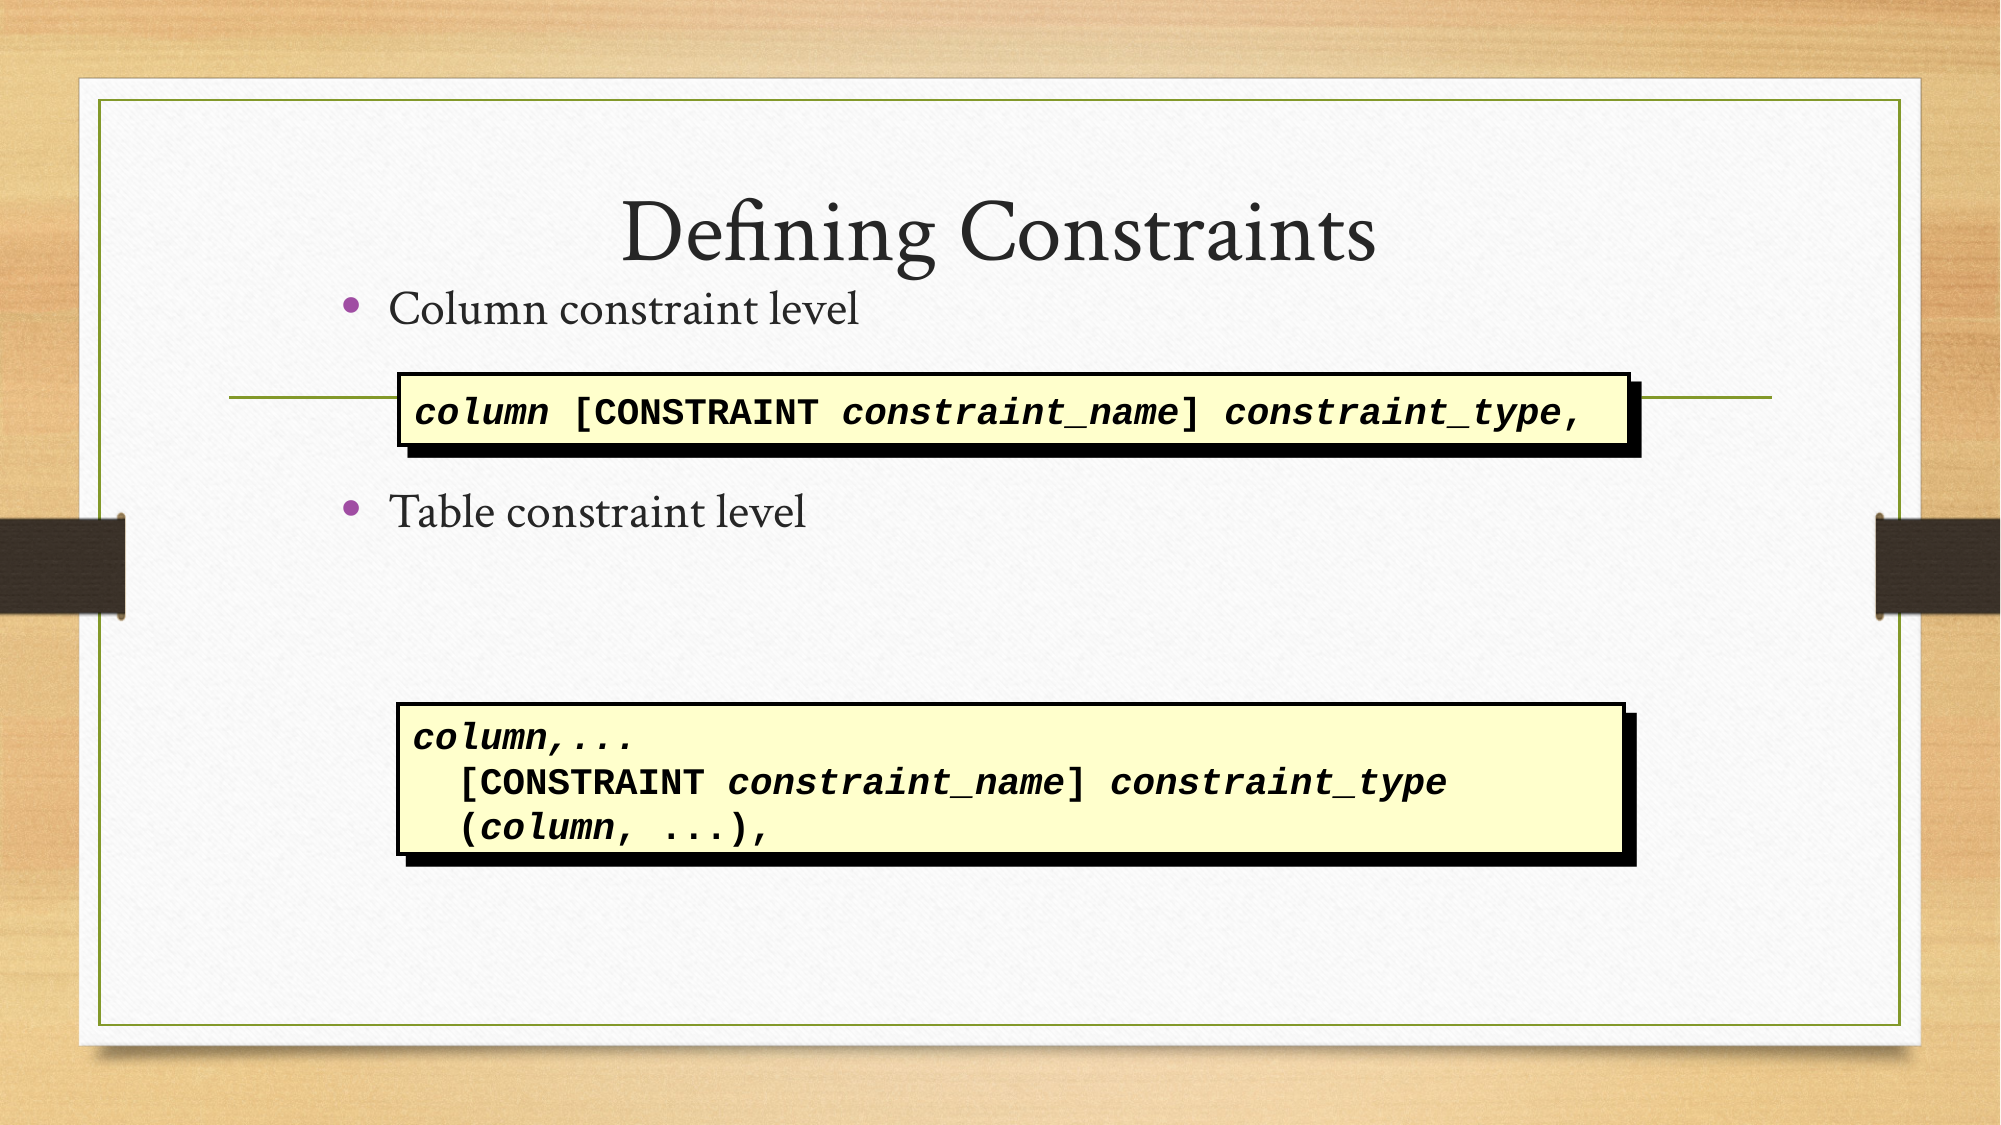

# Defining Constraints
Column constraint level
Table constraint level
column [CONSTRAINT constraint_name] constraint_type,
column,...
  [CONSTRAINT constraint_name] constraint_type
  (column, ...),